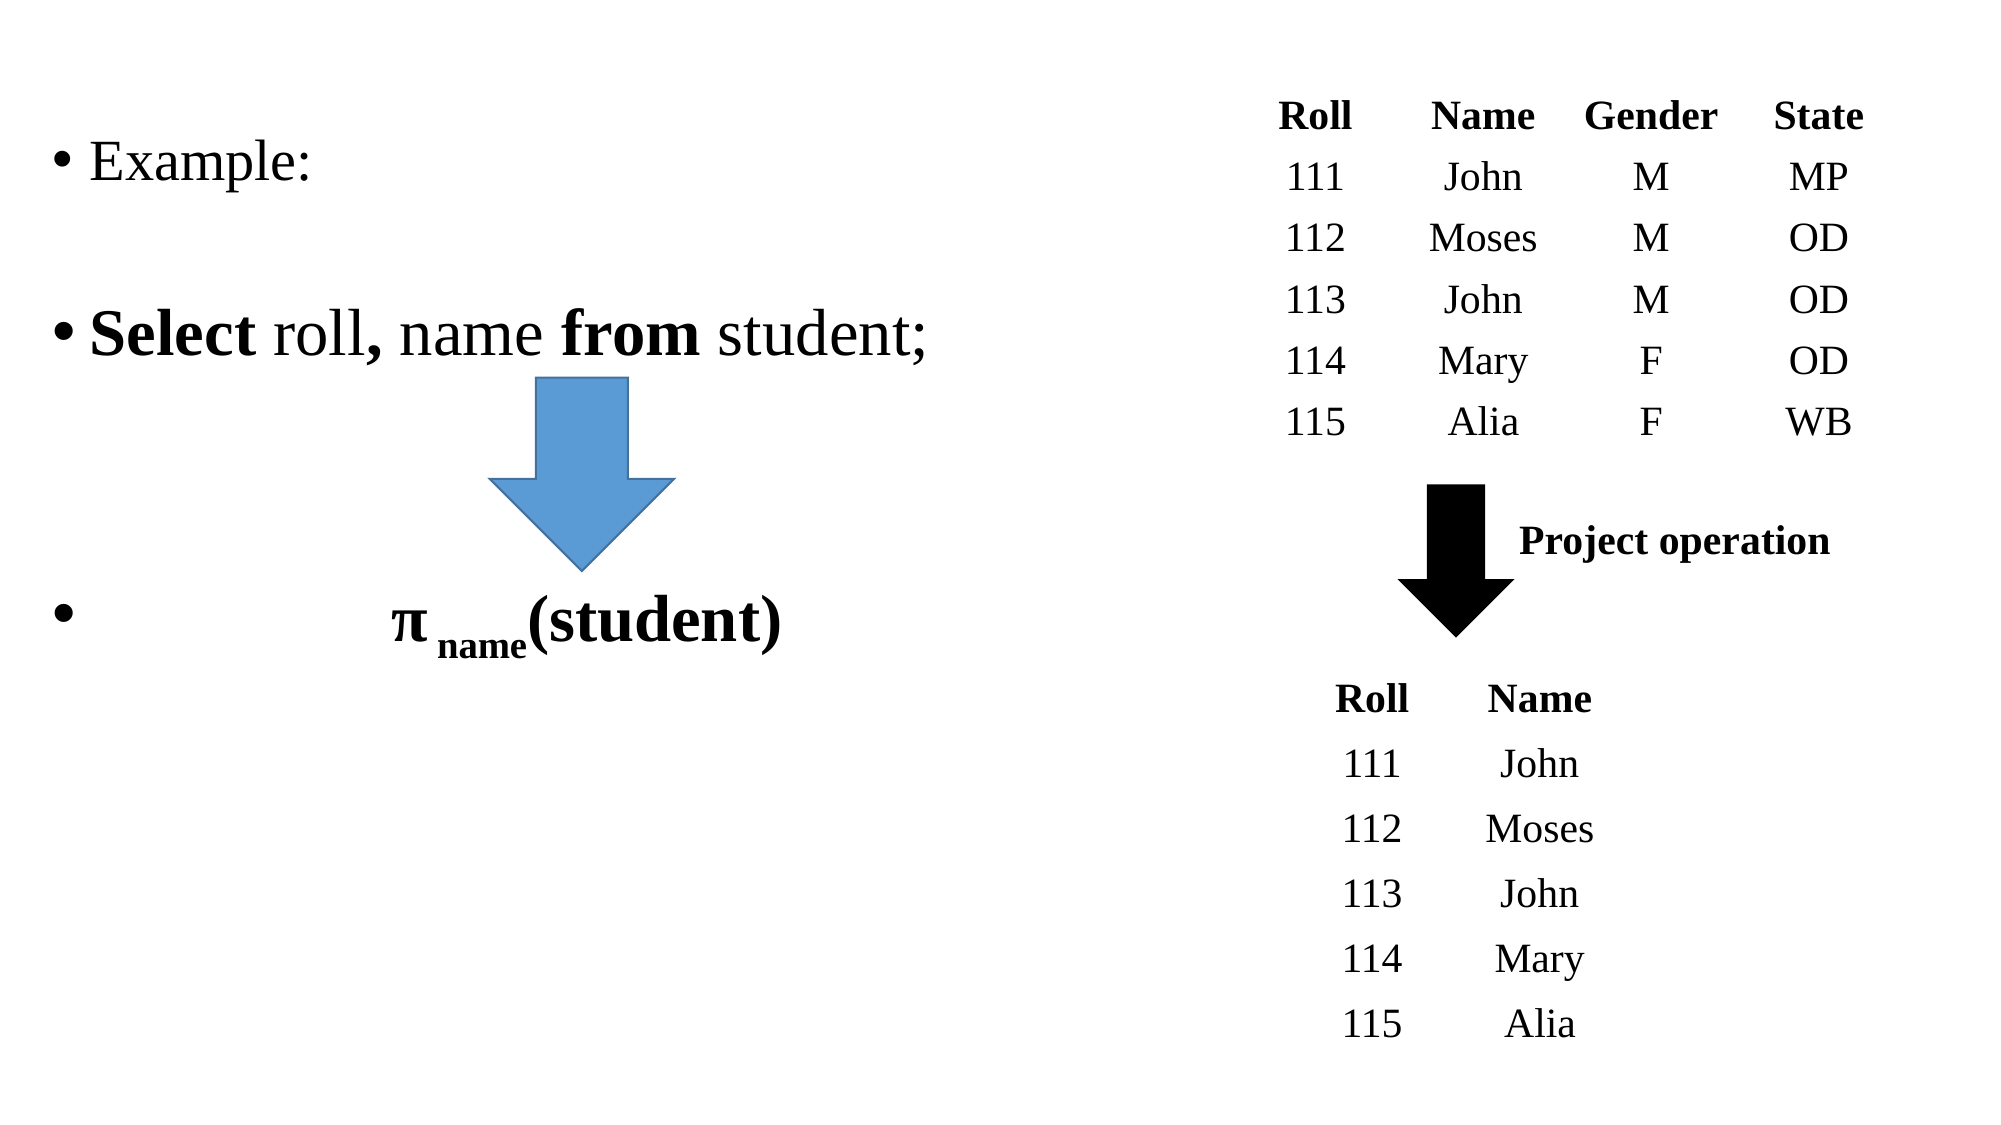

Example:

Select roll, name from student;

                  π name(student)

| Roll | Name | Gender | State |
| --- | --- | --- | --- |
| 111 | John | M | MP |
| 112 | Moses | M | OD |
| 113 | John | M | OD |
| 114 | Mary | F | OD |
| 115 | Alia | F | WB |

Project operation
| Roll | Name |
| --- | --- |
| 111 | John |
| 112 | Moses |
| 113 | John |
| 114 | Mary |
| 115 | Alia |